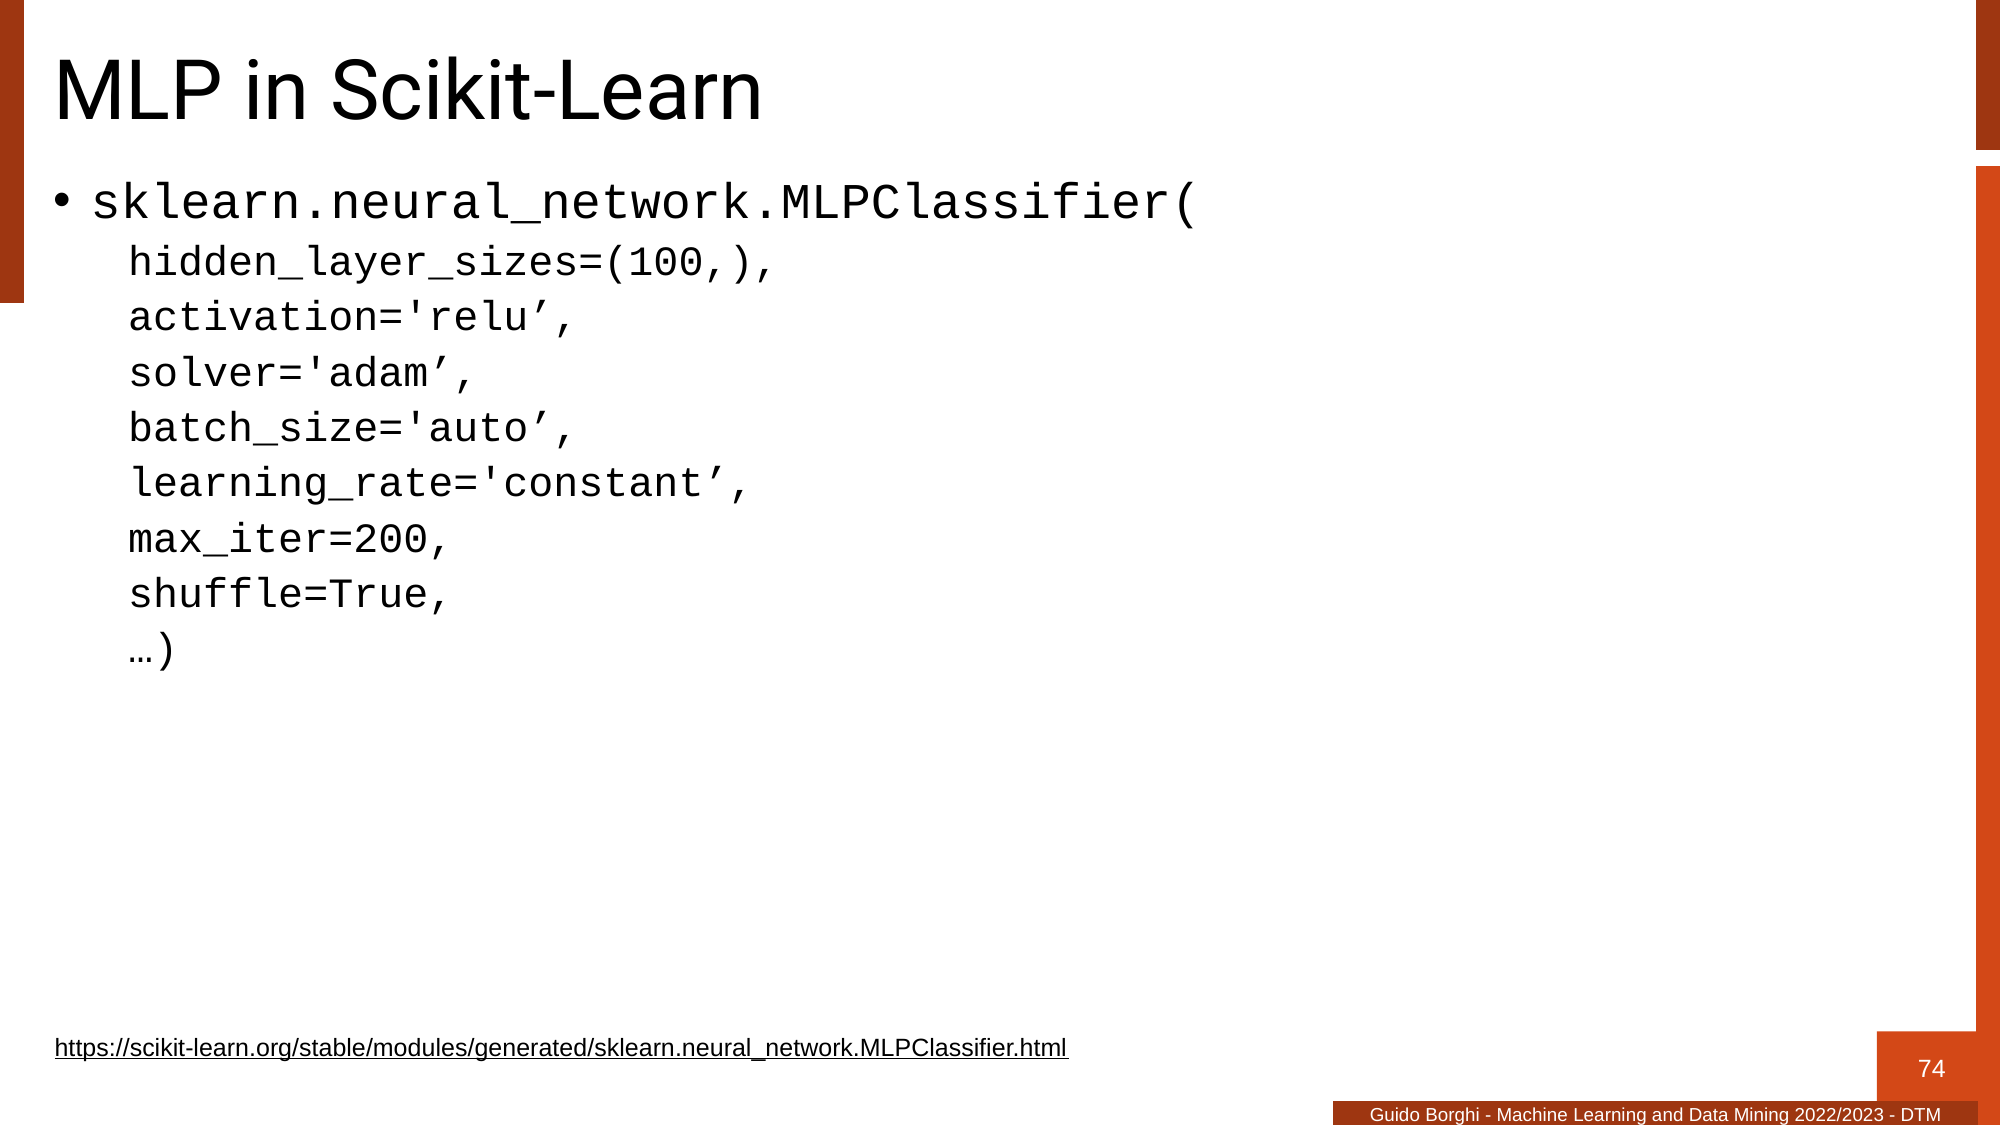

# MLP in Scikit-Learn
sklearn.neural_network.MLPClassifier(
hidden_layer_sizes=(100,),
activation='relu’,
solver='adam’,
batch_size='auto’,
learning_rate='constant’,
max_iter=200,
shuffle=True,
…)
https://scikit-learn.org/stable/modules/generated/sklearn.neural_network.MLPClassifier.html
74